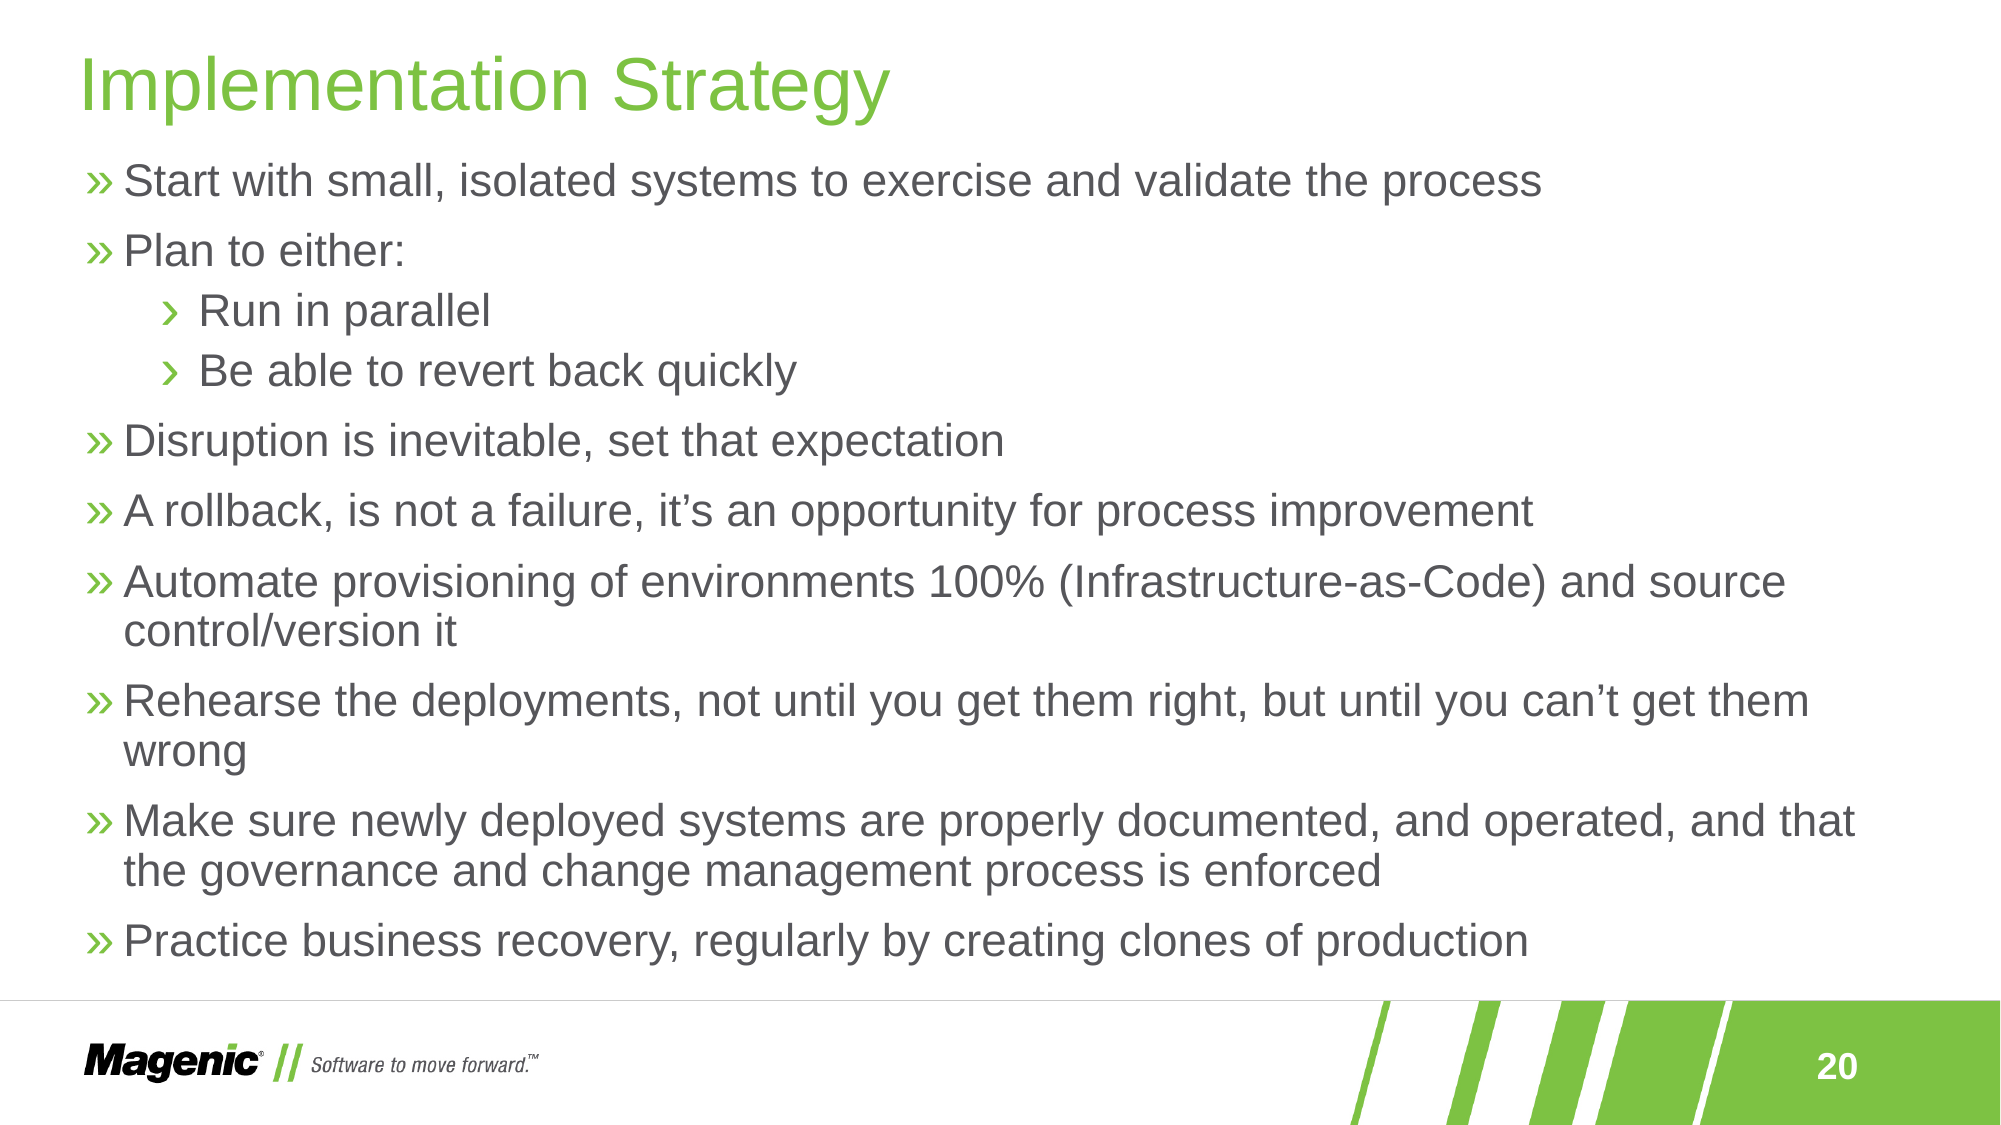

# Implementation Strategy
Start with small, isolated systems to exercise and validate the process
Plan to either:
Run in parallel
Be able to revert back quickly
Disruption is inevitable, set that expectation
A rollback, is not a failure, it’s an opportunity for process improvement
Automate provisioning of environments 100% (Infrastructure-as-Code) and source control/version it
Rehearse the deployments, not until you get them right, but until you can’t get them wrong
Make sure newly deployed systems are properly documented, and operated, and that the governance and change management process is enforced
Practice business recovery, regularly by creating clones of production